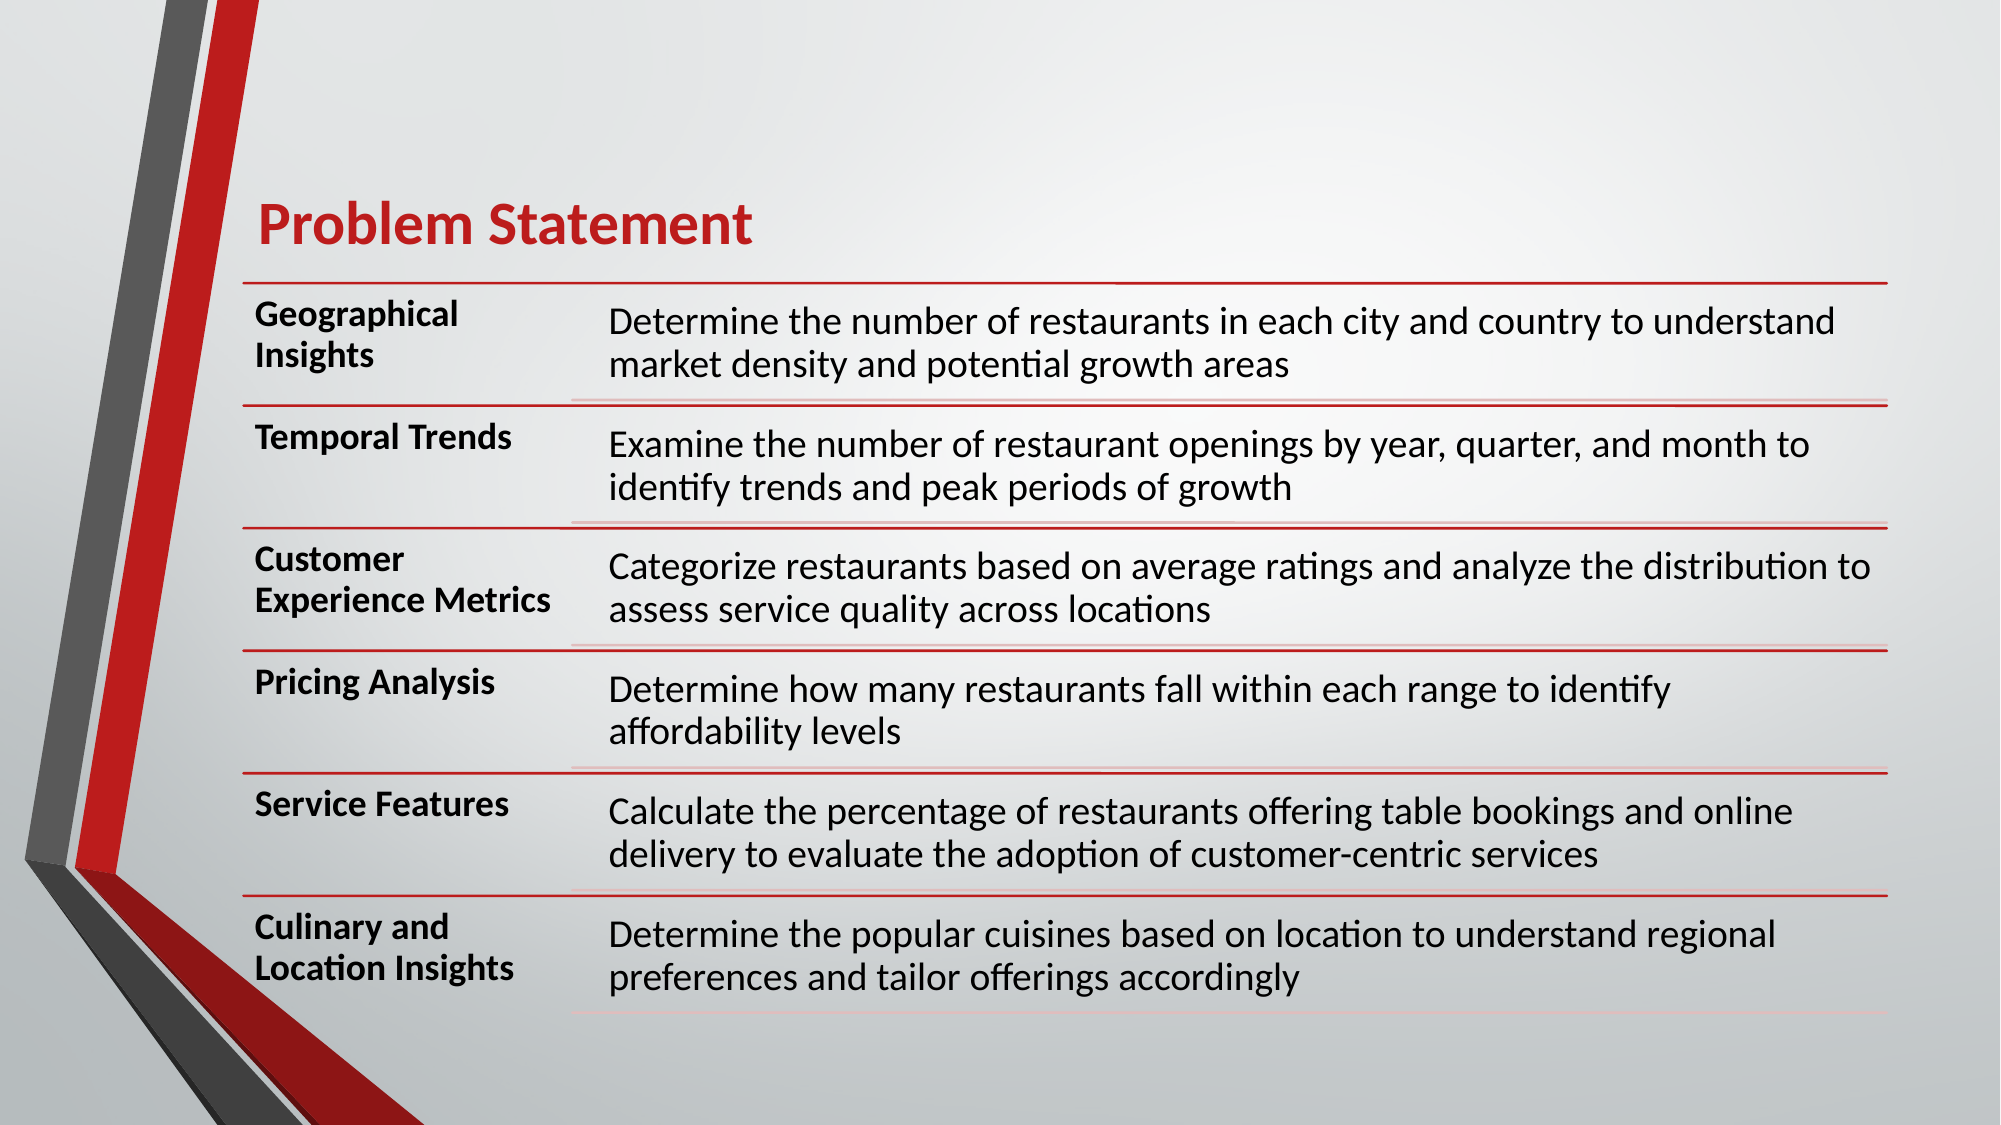

# Problem Statement
Geographical Insights
Determine the number of restaurants in each city and country to understand market density and potential growth areas
Temporal Trends
Examine the number of restaurant openings by year, quarter, and month to identify trends and peak periods of growth
Customer Experience Metrics
Categorize restaurants based on average ratings and analyze the distribution to assess service quality across locations
Pricing Analysis
Determine how many restaurants fall within each range to identify affordability levels
Service Features
Calculate the percentage of restaurants offering table bookings and online delivery to evaluate the adoption of customer-centric services
Culinary and Location Insights
Determine the popular cuisines based on location to understand regional preferences and tailor offerings accordingly